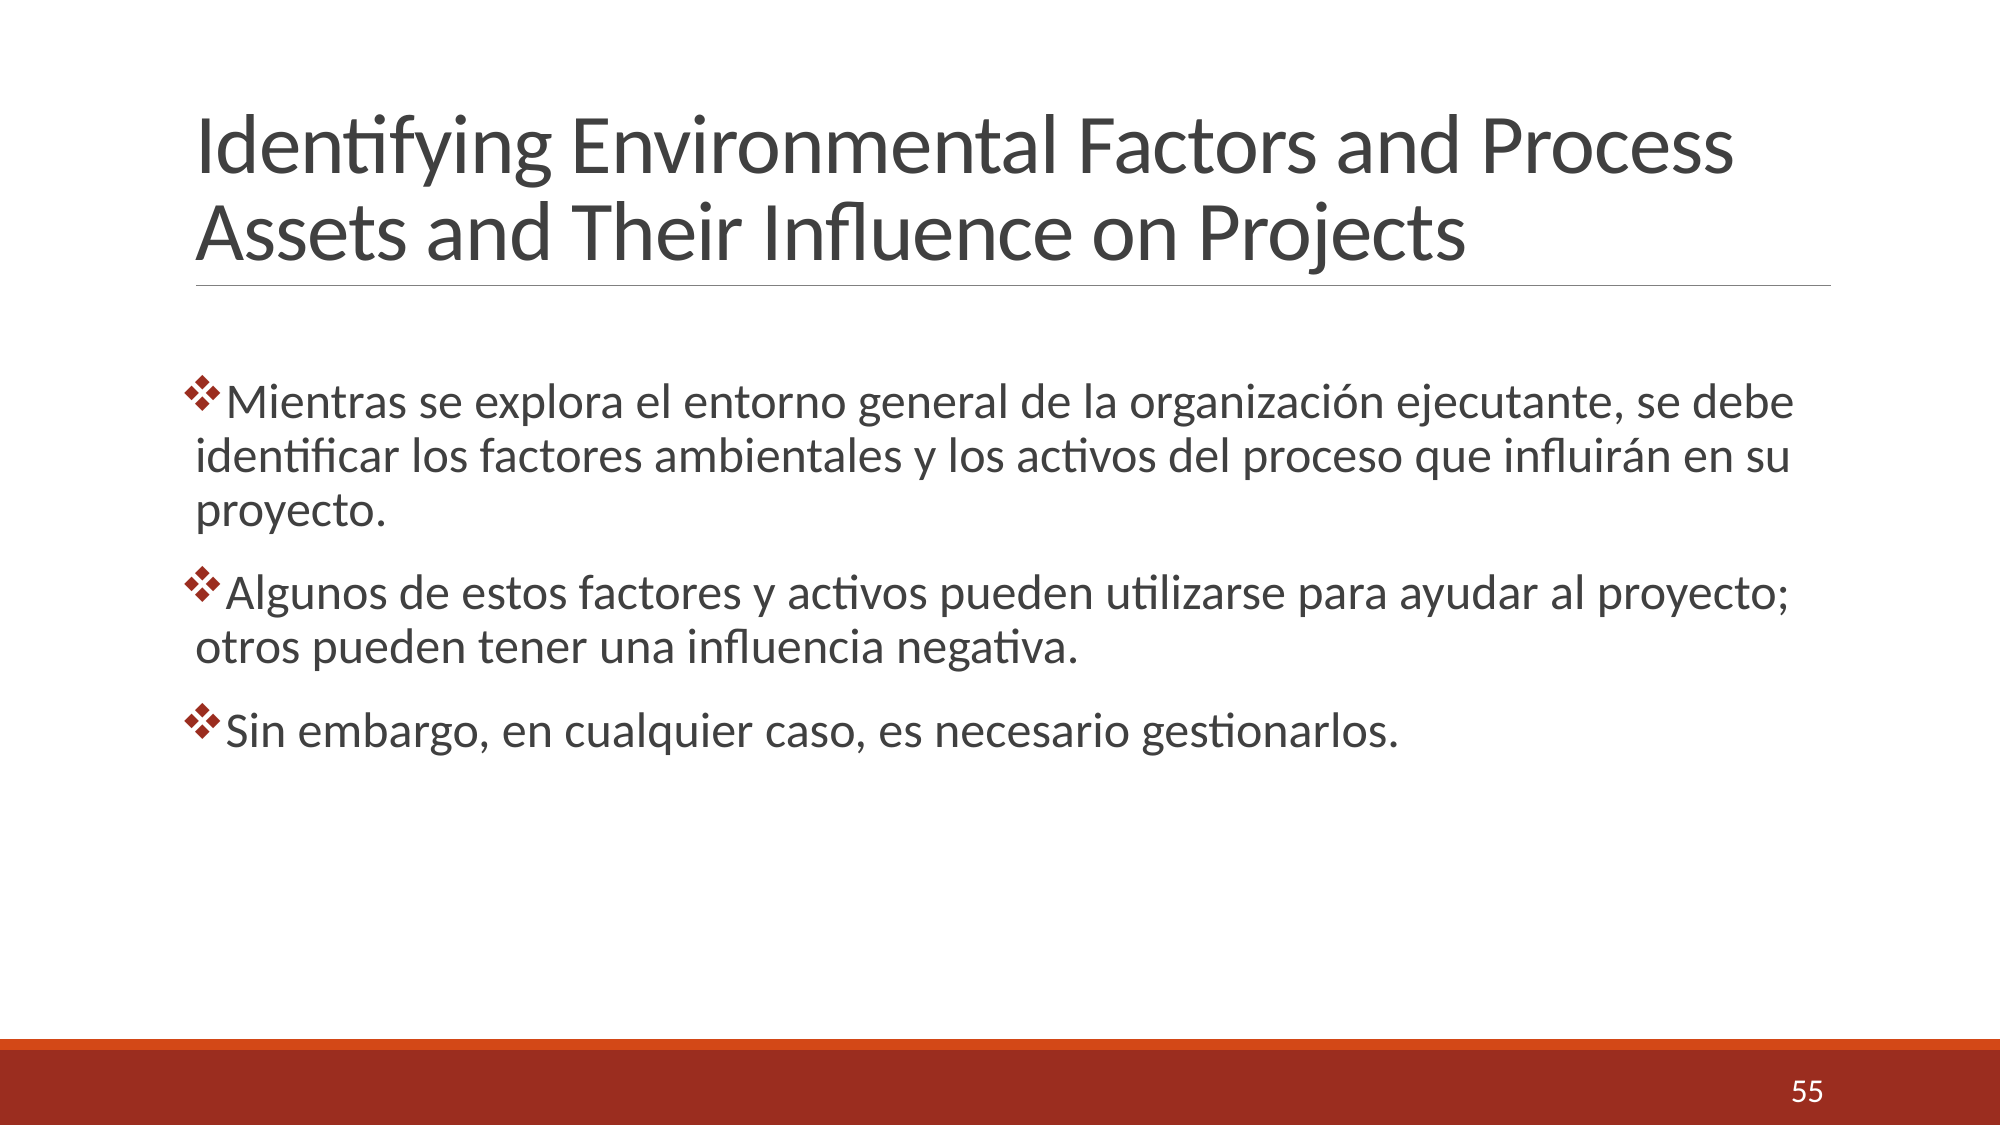

# Identifying Environmental Factors and Process Assets and Their Influence on Projects
Mientras se explora el entorno general de la organización ejecutante, se debe identificar los factores ambientales y los activos del proceso que influirán en su proyecto.
Algunos de estos factores y activos pueden utilizarse para ayudar al proyecto; otros pueden tener una influencia negativa.
Sin embargo, en cualquier caso, es necesario gestionarlos.
55